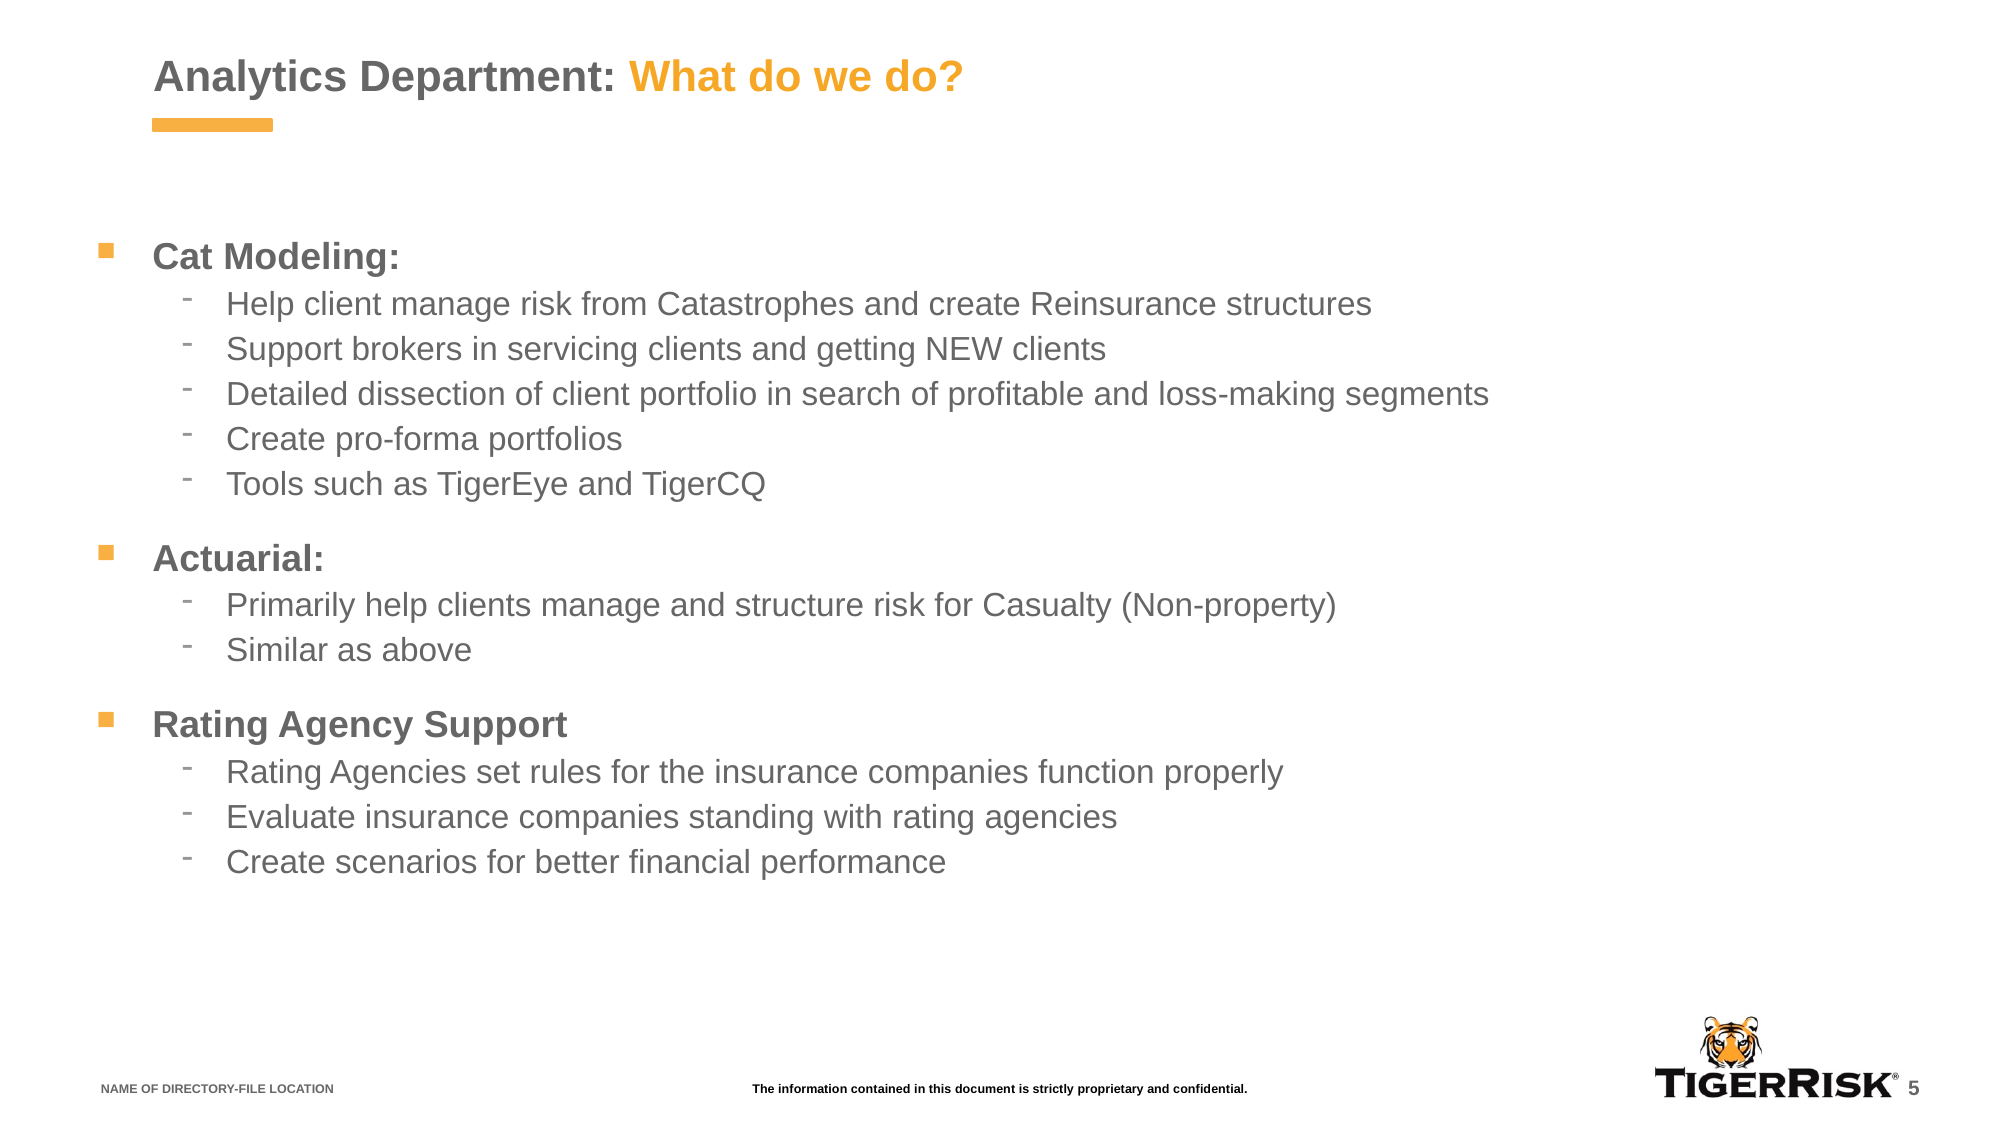

# Analytics Department: What do we do?
Cat Modeling:
Help client manage risk from Catastrophes and create Reinsurance structures
Support brokers in servicing clients and getting NEW clients
Detailed dissection of client portfolio in search of profitable and loss-making segments
Create pro-forma portfolios
Tools such as TigerEye and TigerCQ
Actuarial:
Primarily help clients manage and structure risk for Casualty (Non-property)
Similar as above
Rating Agency Support
Rating Agencies set rules for the insurance companies function properly
Evaluate insurance companies standing with rating agencies
Create scenarios for better financial performance